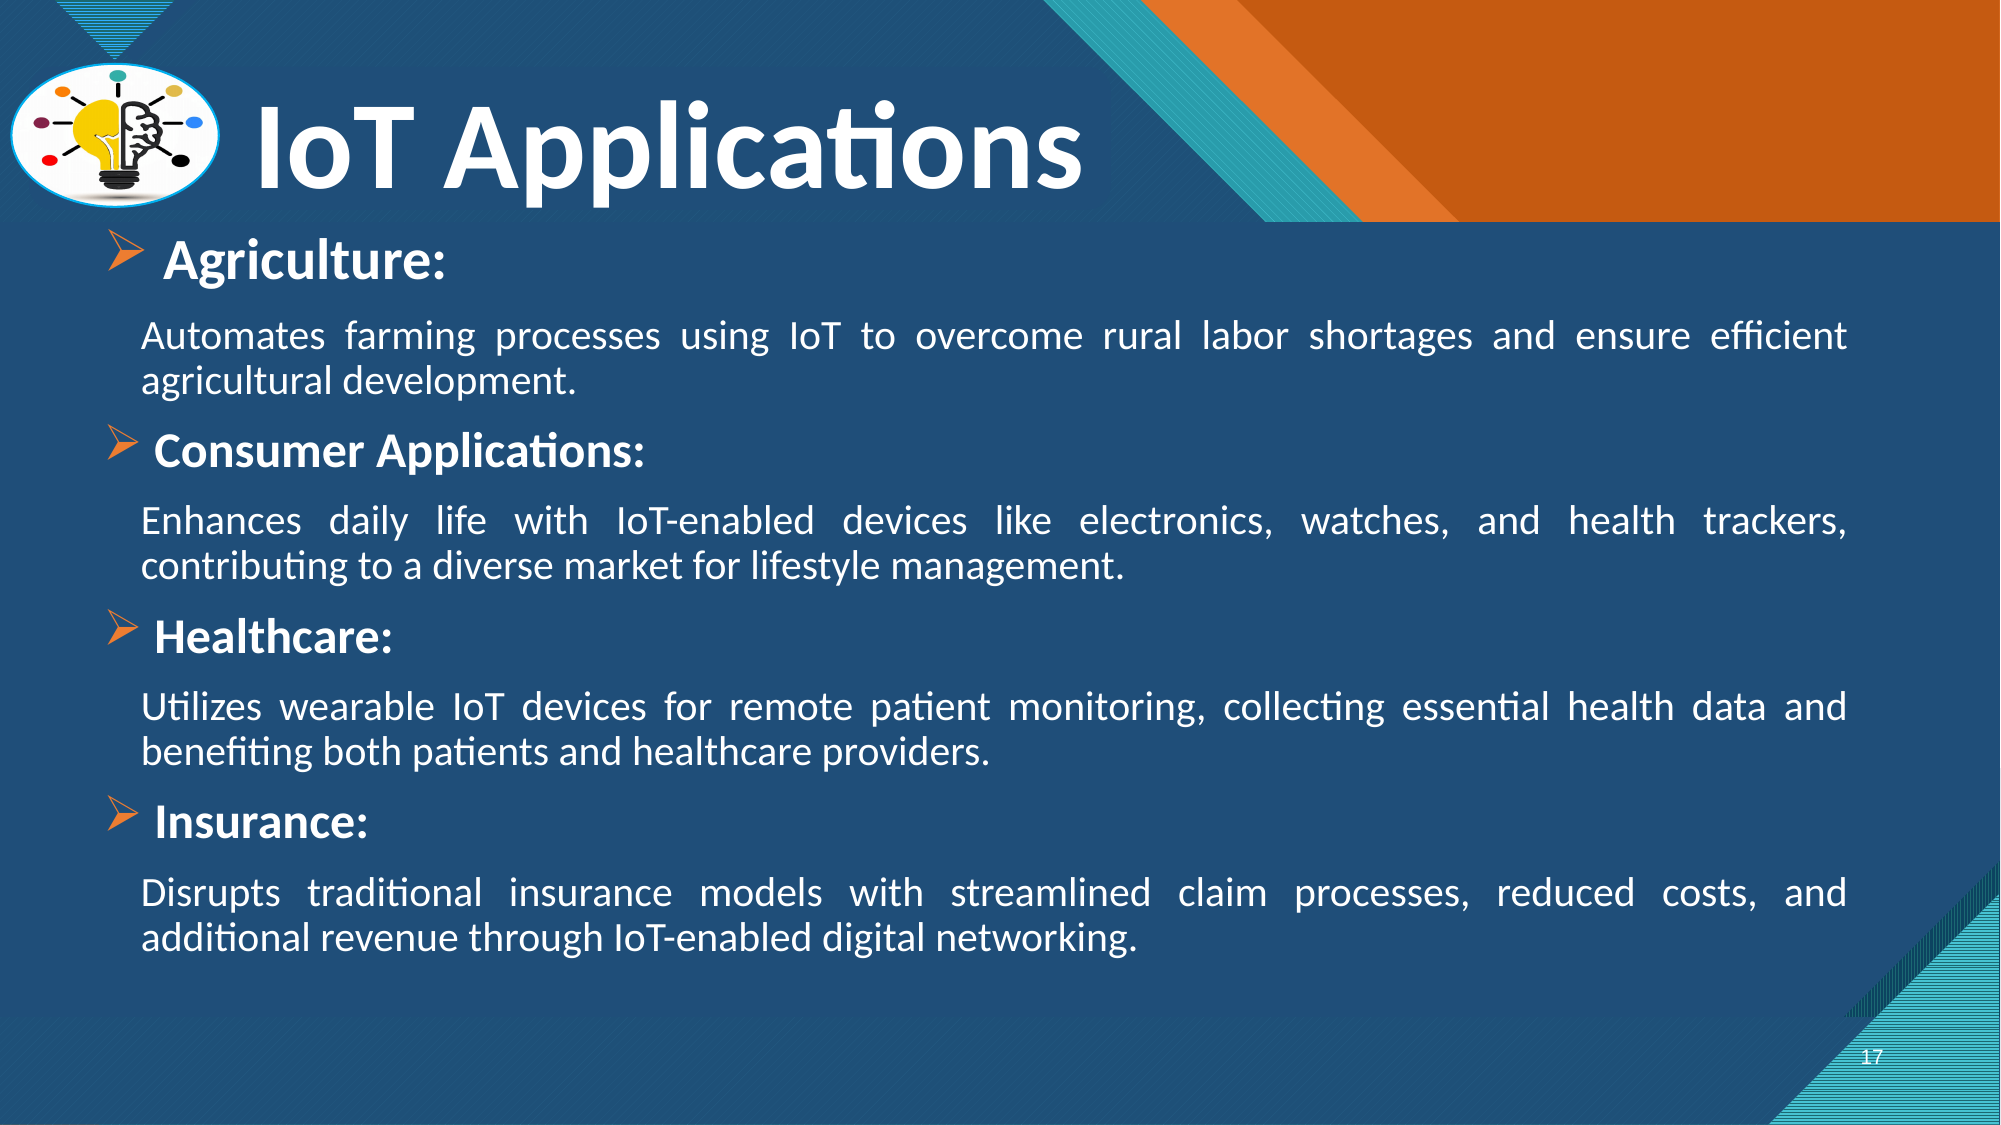

IoT Applications
# Agriculture:
Automates farming processes using IoT to overcome rural labor shortages and ensure efficient agricultural development.
 Consumer Applications:
Enhances daily life with IoT-enabled devices like electronics, watches, and health trackers, contributing to a diverse market for lifestyle management.
 Healthcare:
Utilizes wearable IoT devices for remote patient monitoring, collecting essential health data and benefiting both patients and healthcare providers.
 Insurance:
Disrupts traditional insurance models with streamlined claim processes, reduced costs, and additional revenue through IoT-enabled digital networking.